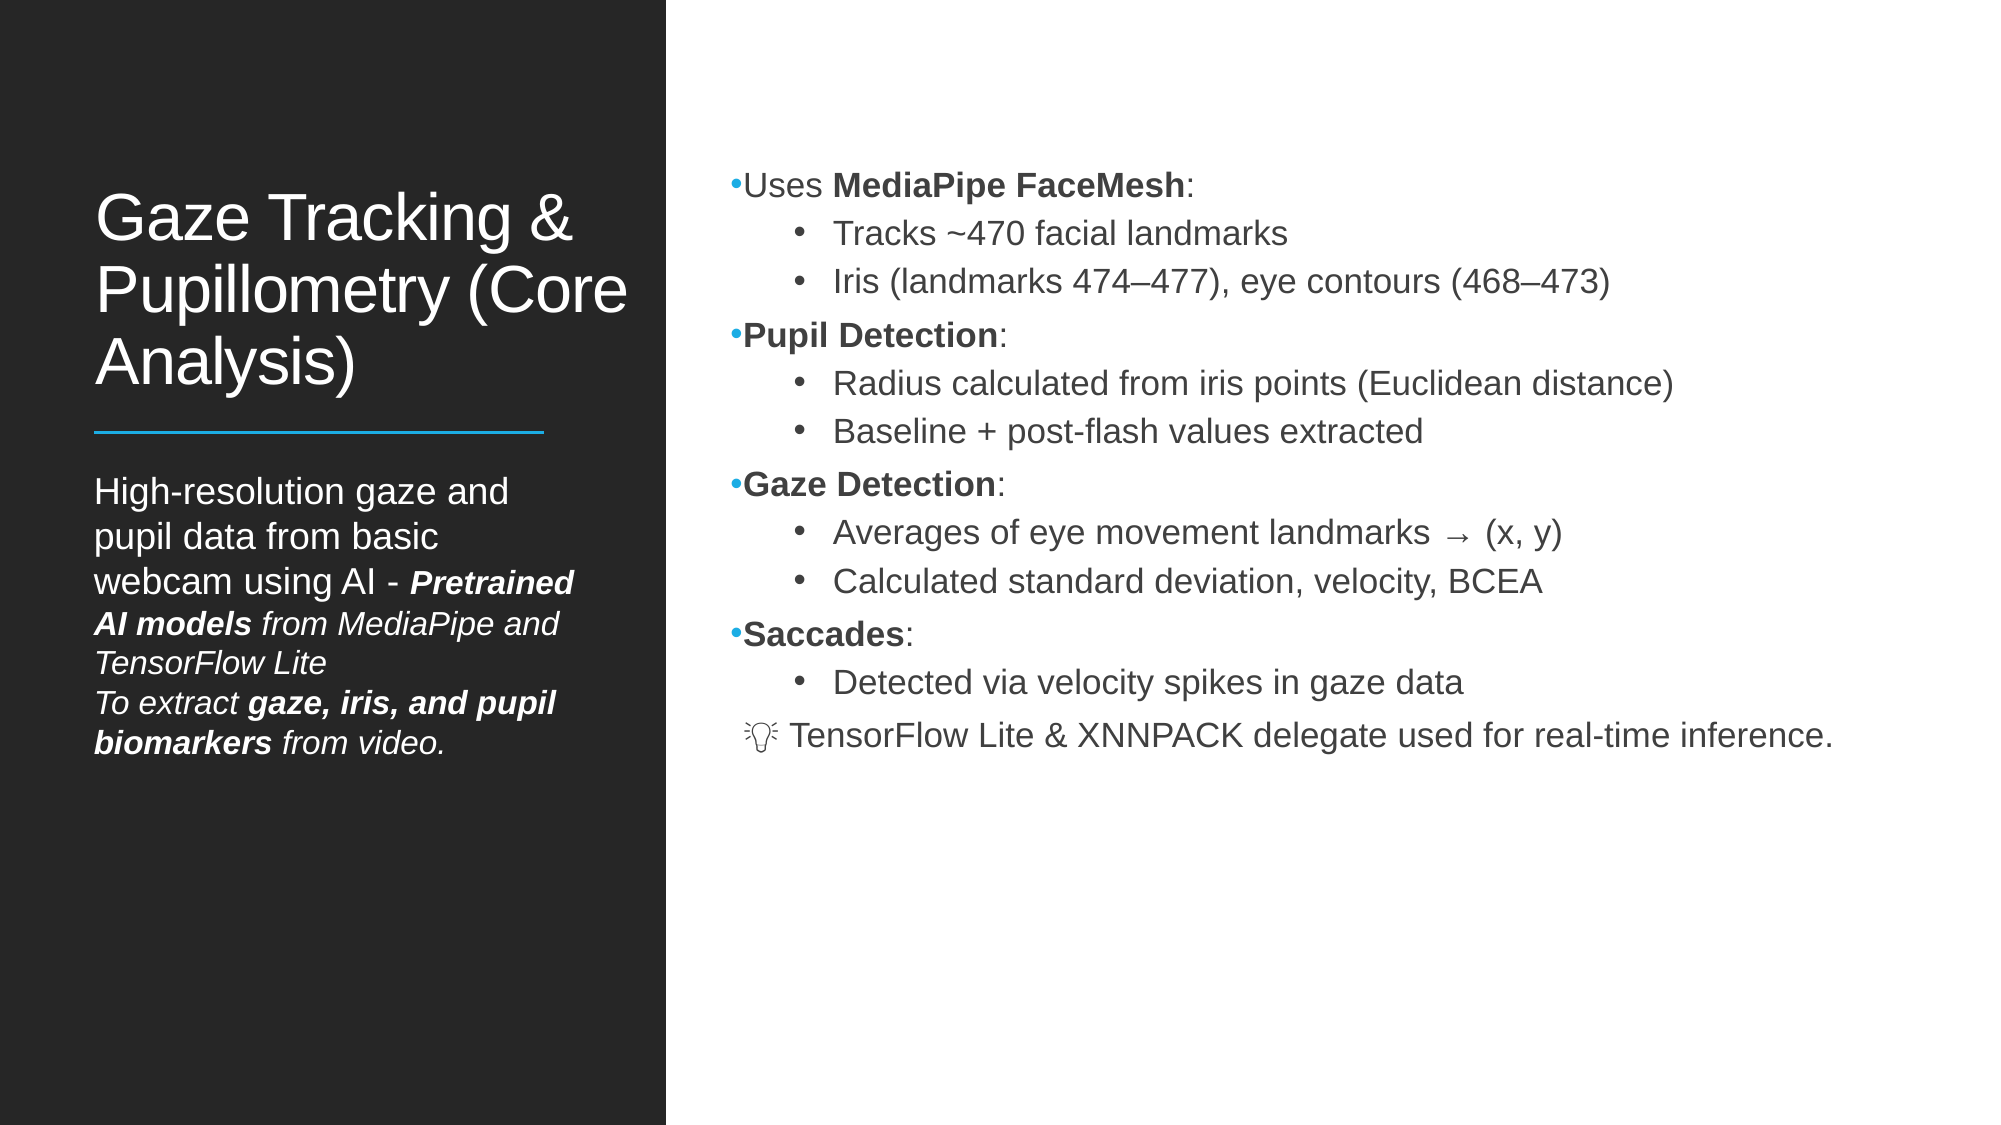

# Gaze Tracking & Pupillometry (Core Analysis)
Uses MediaPipe FaceMesh:
Tracks ~470 facial landmarks
Iris (landmarks 474–477), eye contours (468–473)
Pupil Detection:
Radius calculated from iris points (Euclidean distance)
Baseline + post-flash values extracted
Gaze Detection:
Averages of eye movement landmarks → (x, y)
Calculated standard deviation, velocity, BCEA
Saccades:
Detected via velocity spikes in gaze data
💡 TensorFlow Lite & XNNPACK delegate used for real-time inference.

High-resolution gaze and pupil data from basic webcam using AI - Pretrained AI models from MediaPipe and TensorFlow Lite
To extract gaze, iris, and pupil biomarkers from video.